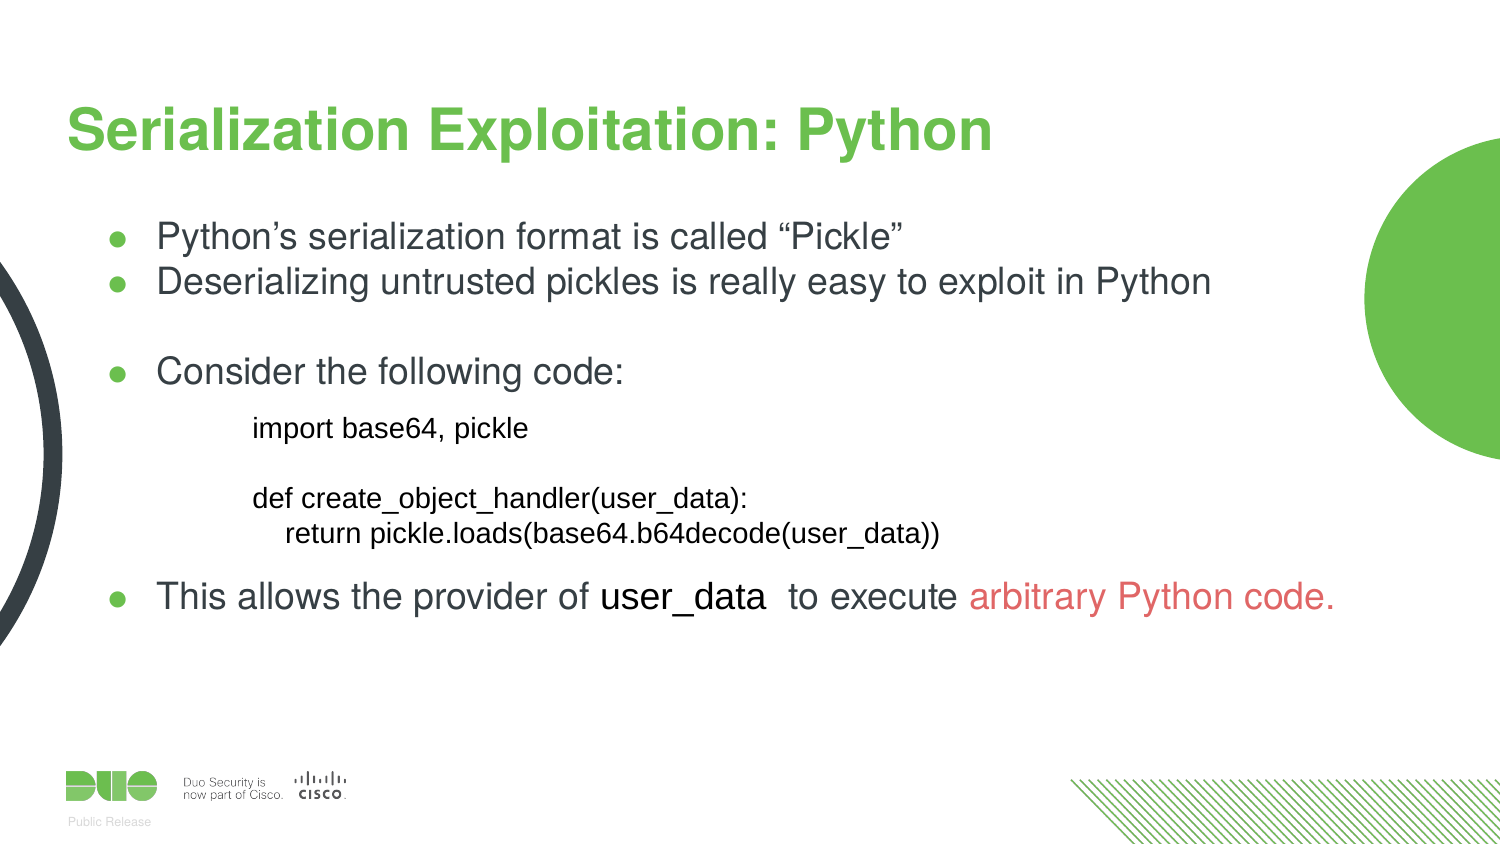

# Serialization Exploitation: Python
Python’s serialization format is called “Pickle”
Deserializing untrusted pickles is really easy to exploit in Python
Consider the following code:
This allows the provider of user_data to execute arbitrary Python code.

import base64, pickle
def create_object_handler(user_data):
    return pickle.loads(base64.b64decode(user_data))